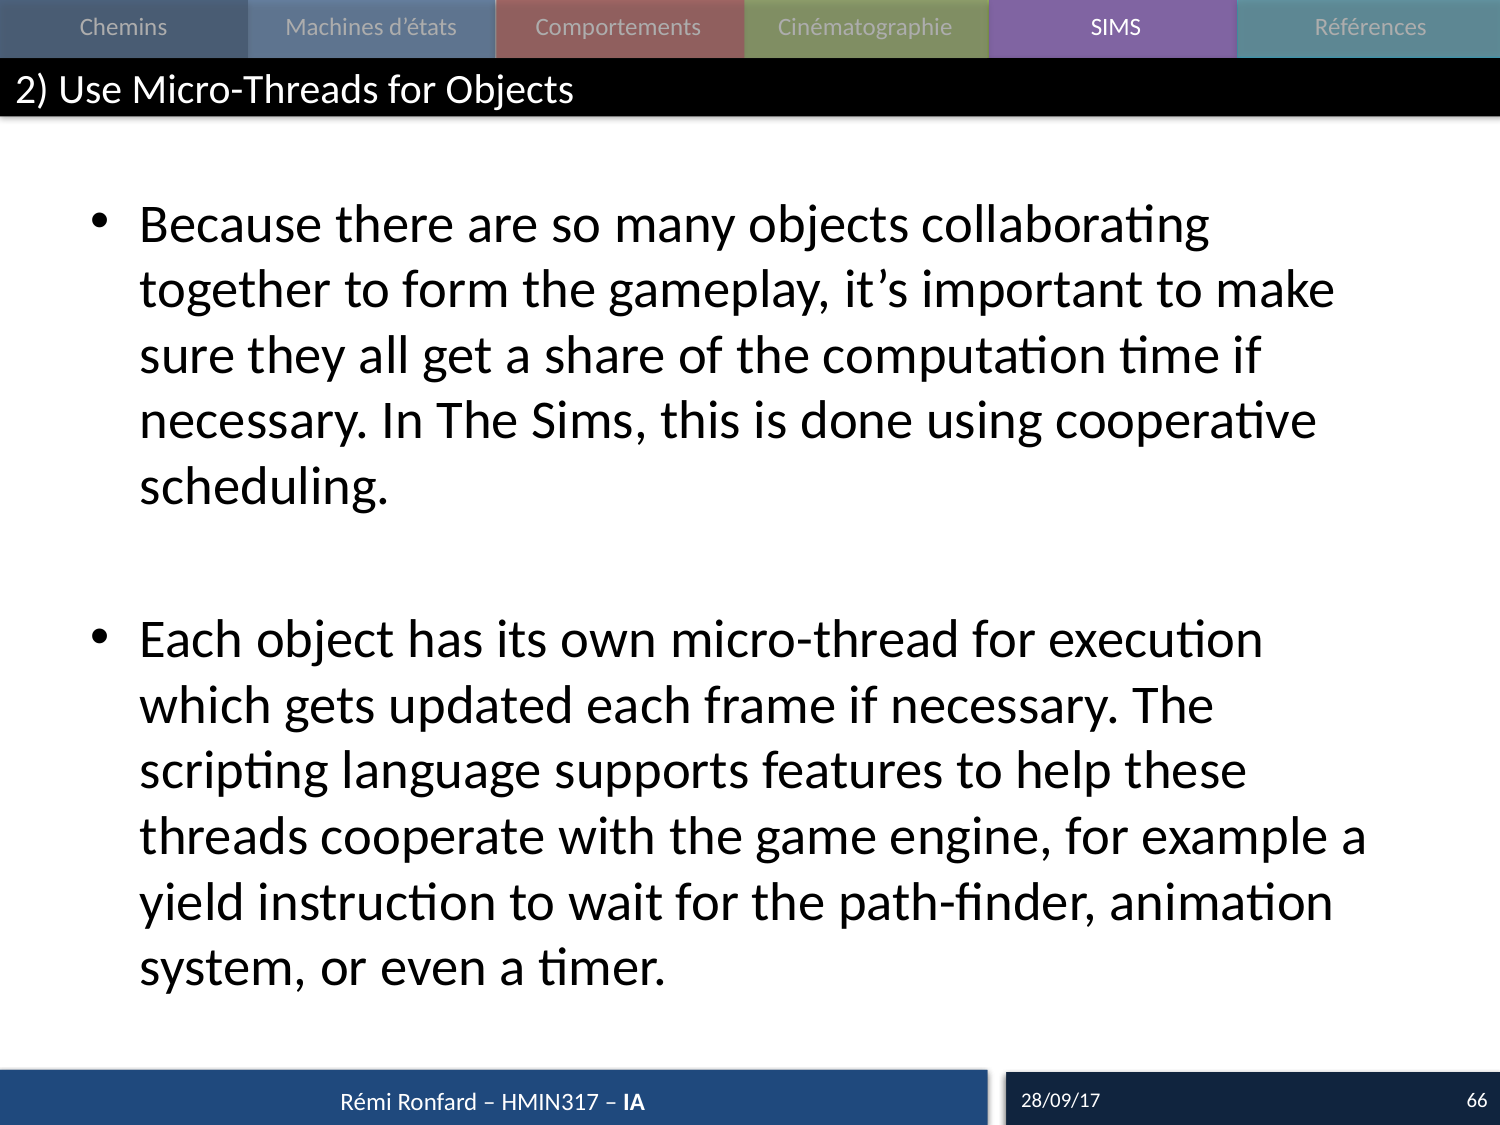

# 2) Use Micro-Threads for Objects
Because there are so many objects collaborating together to form the gameplay, it’s important to make sure they all get a share of the computation time if necessary. In The Sims, this is done using cooperative scheduling.

Each object has its own micro-thread for execution which gets updated each frame if necessary. The scripting language supports features to help these threads cooperate with the game engine, for example a yield instruction to wait for the path-finder, animation system, or even a timer.

28/09/17
66
Rémi Ronfard – HMIN317 – IA